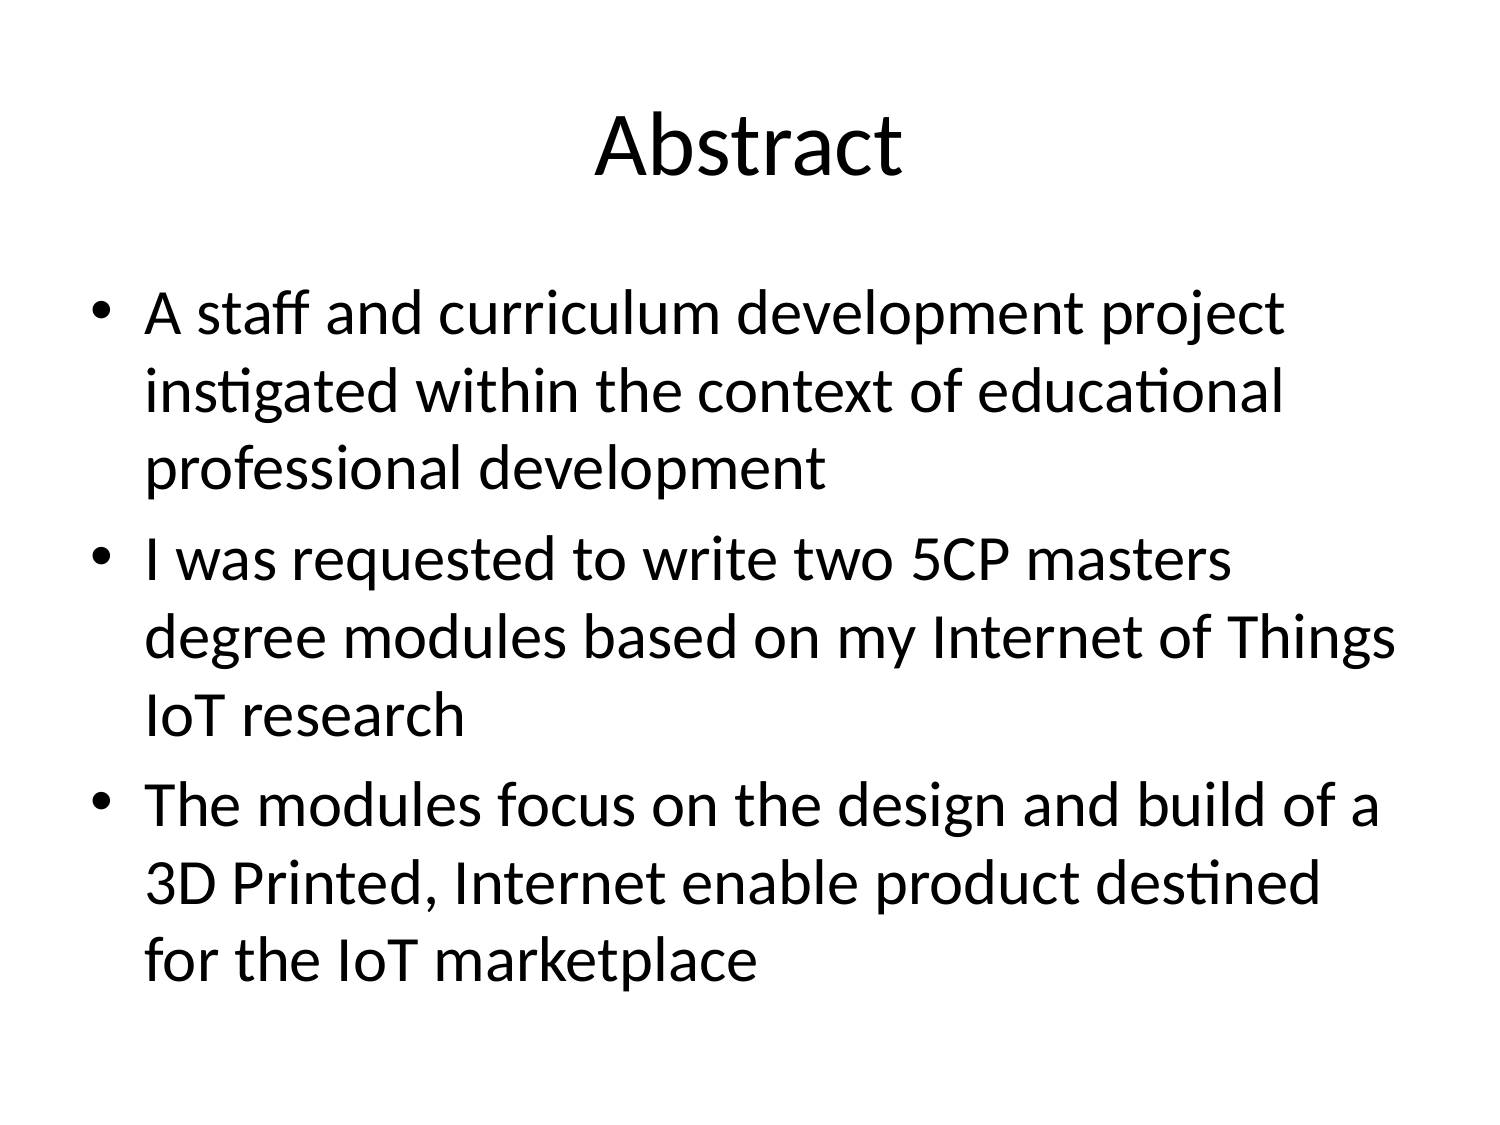

# Abstract
A staff and curriculum development project instigated within the context of educational professional development
I was requested to write two 5CP masters degree modules based on my Internet of Things IoT research
The modules focus on the design and build of a 3D Printed, Internet enable product destined for the IoT marketplace